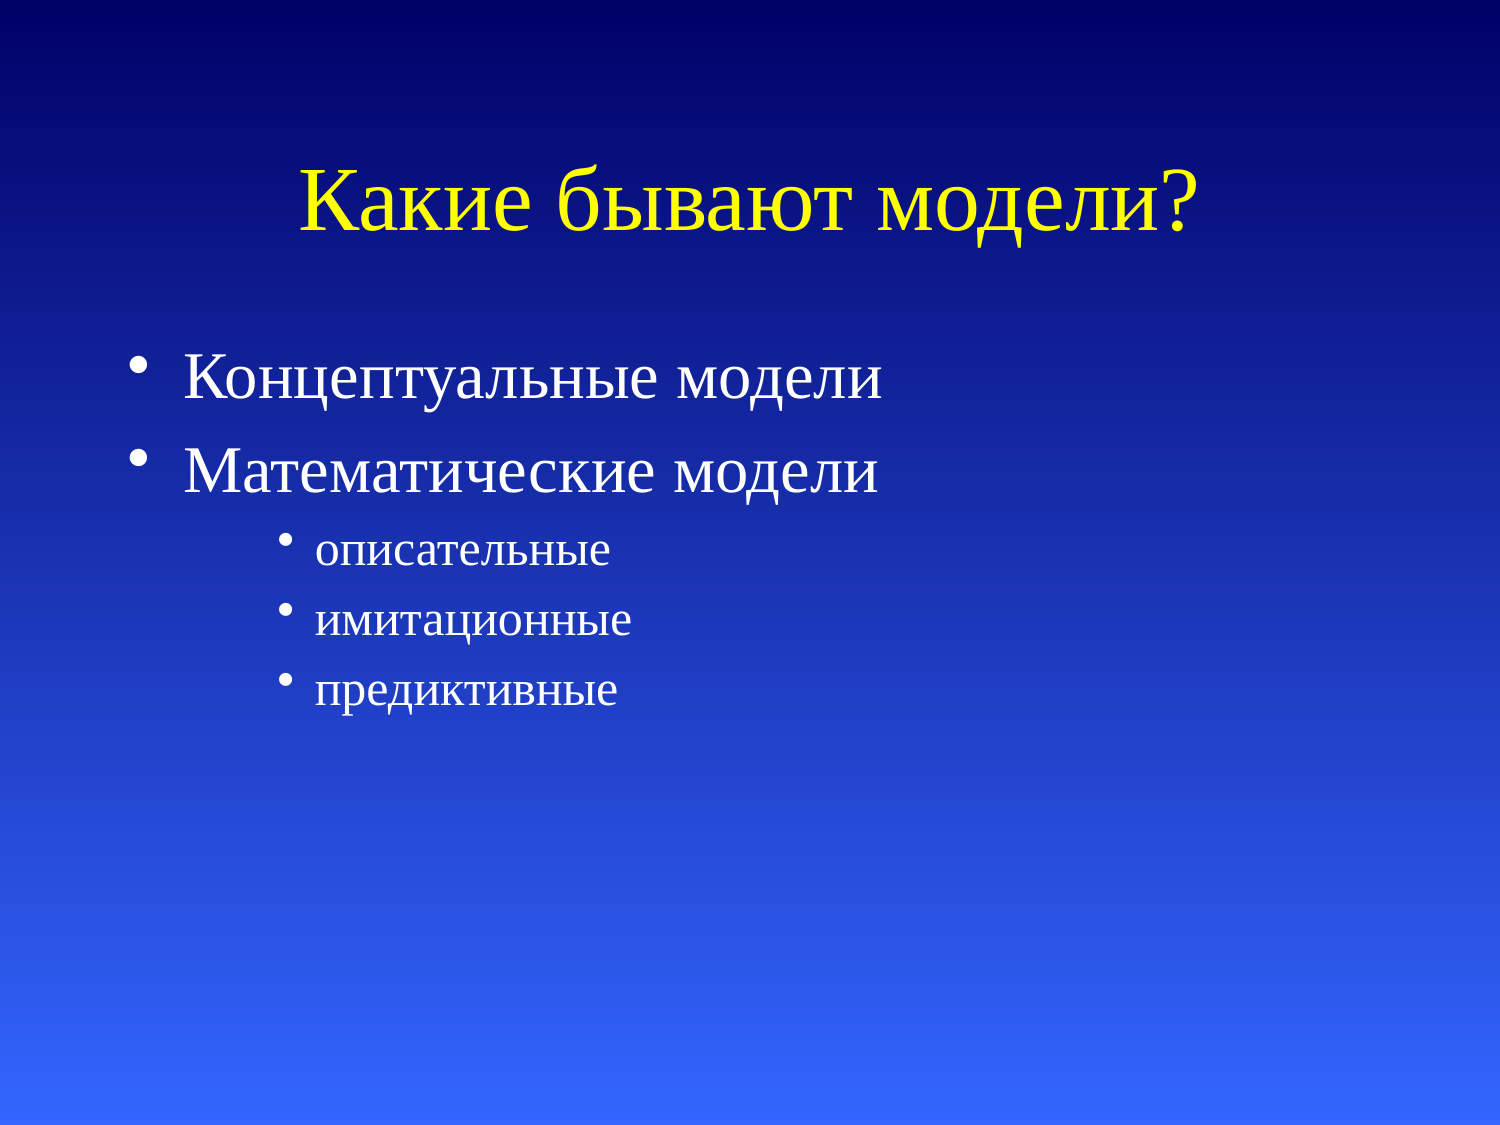

# Какие бывают модели?
Концептуальные модели
Математические модели
описательные
имитационные
предиктивные